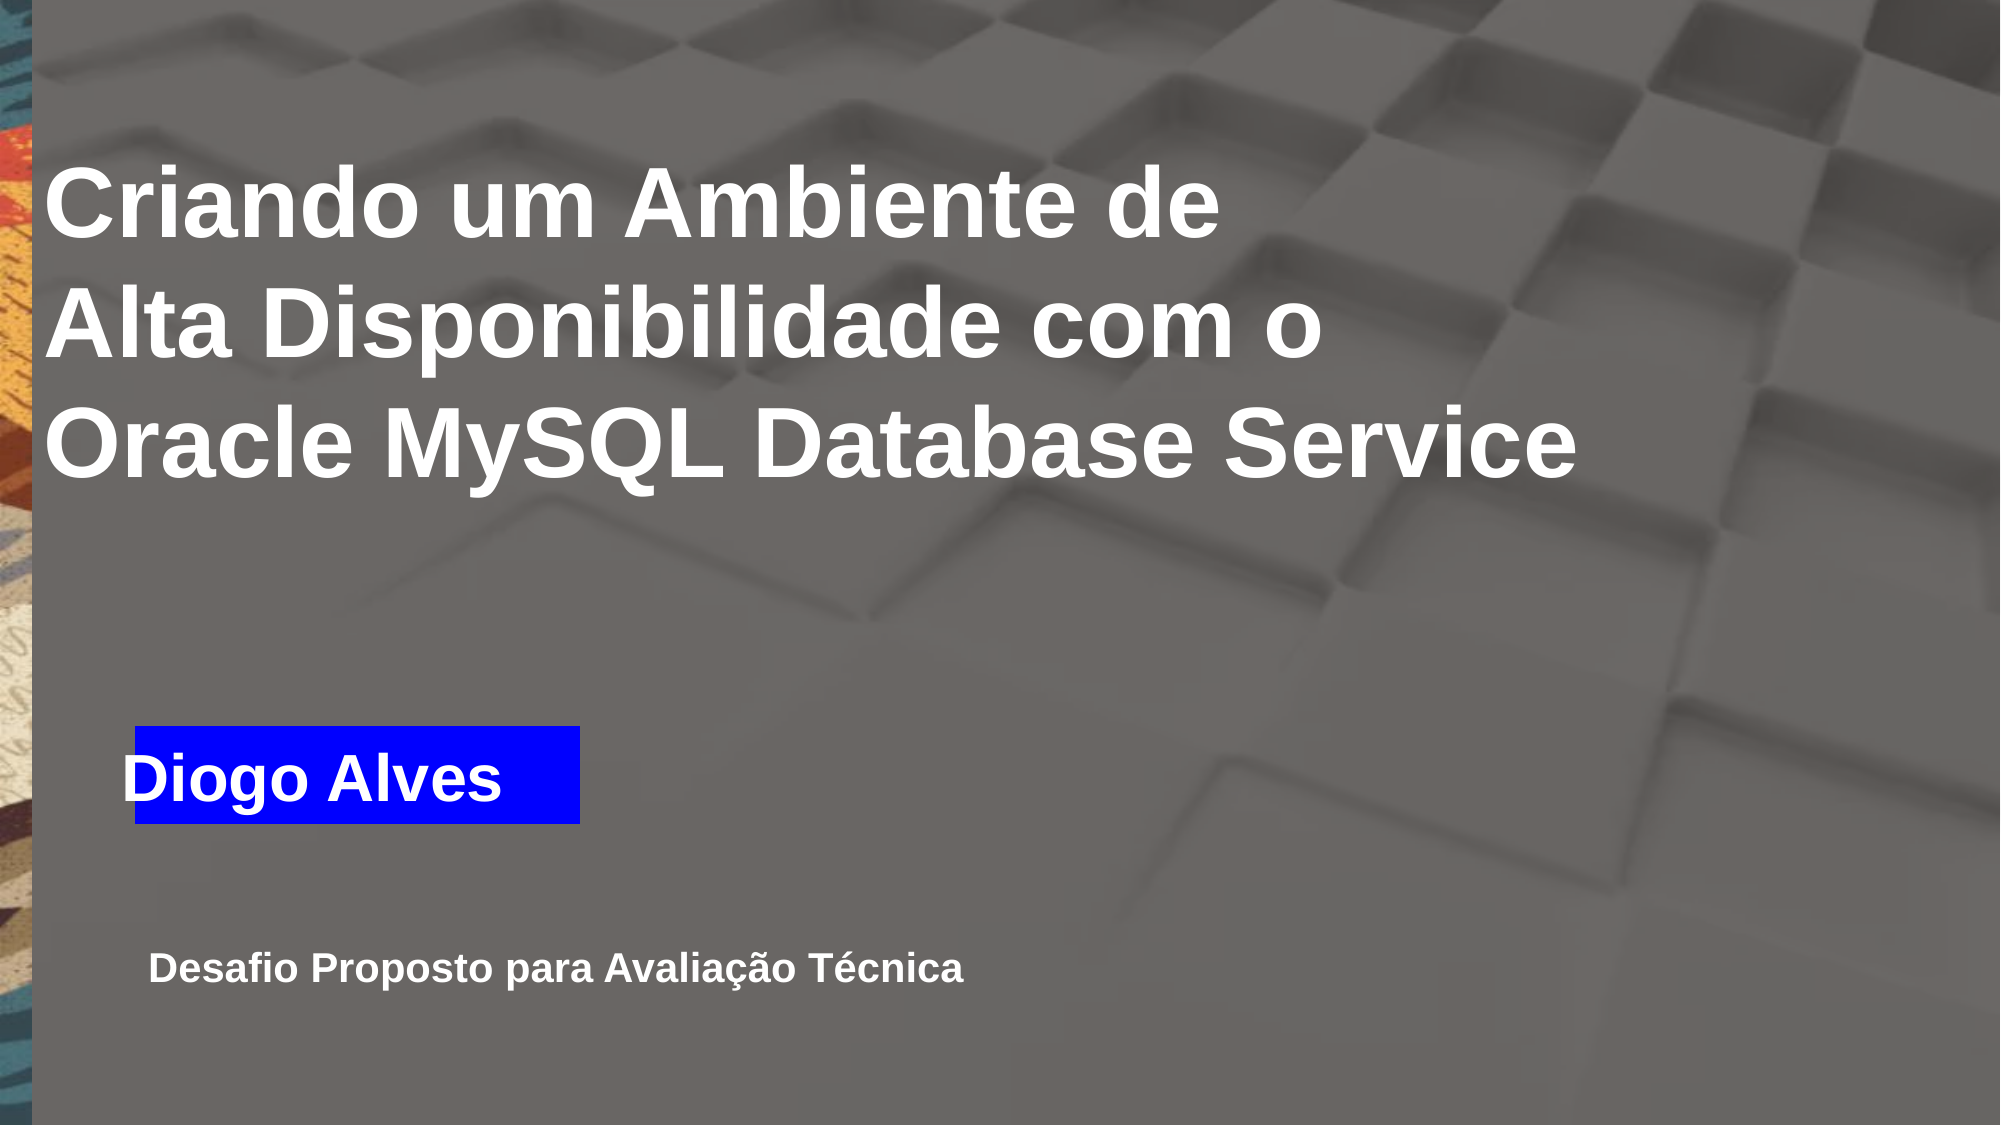

Criando um Ambiente de
Alta Disponibilidade com o
Oracle MySQL Database Service
Diogo Alves

Desafio Proposto para Avaliação Técnica